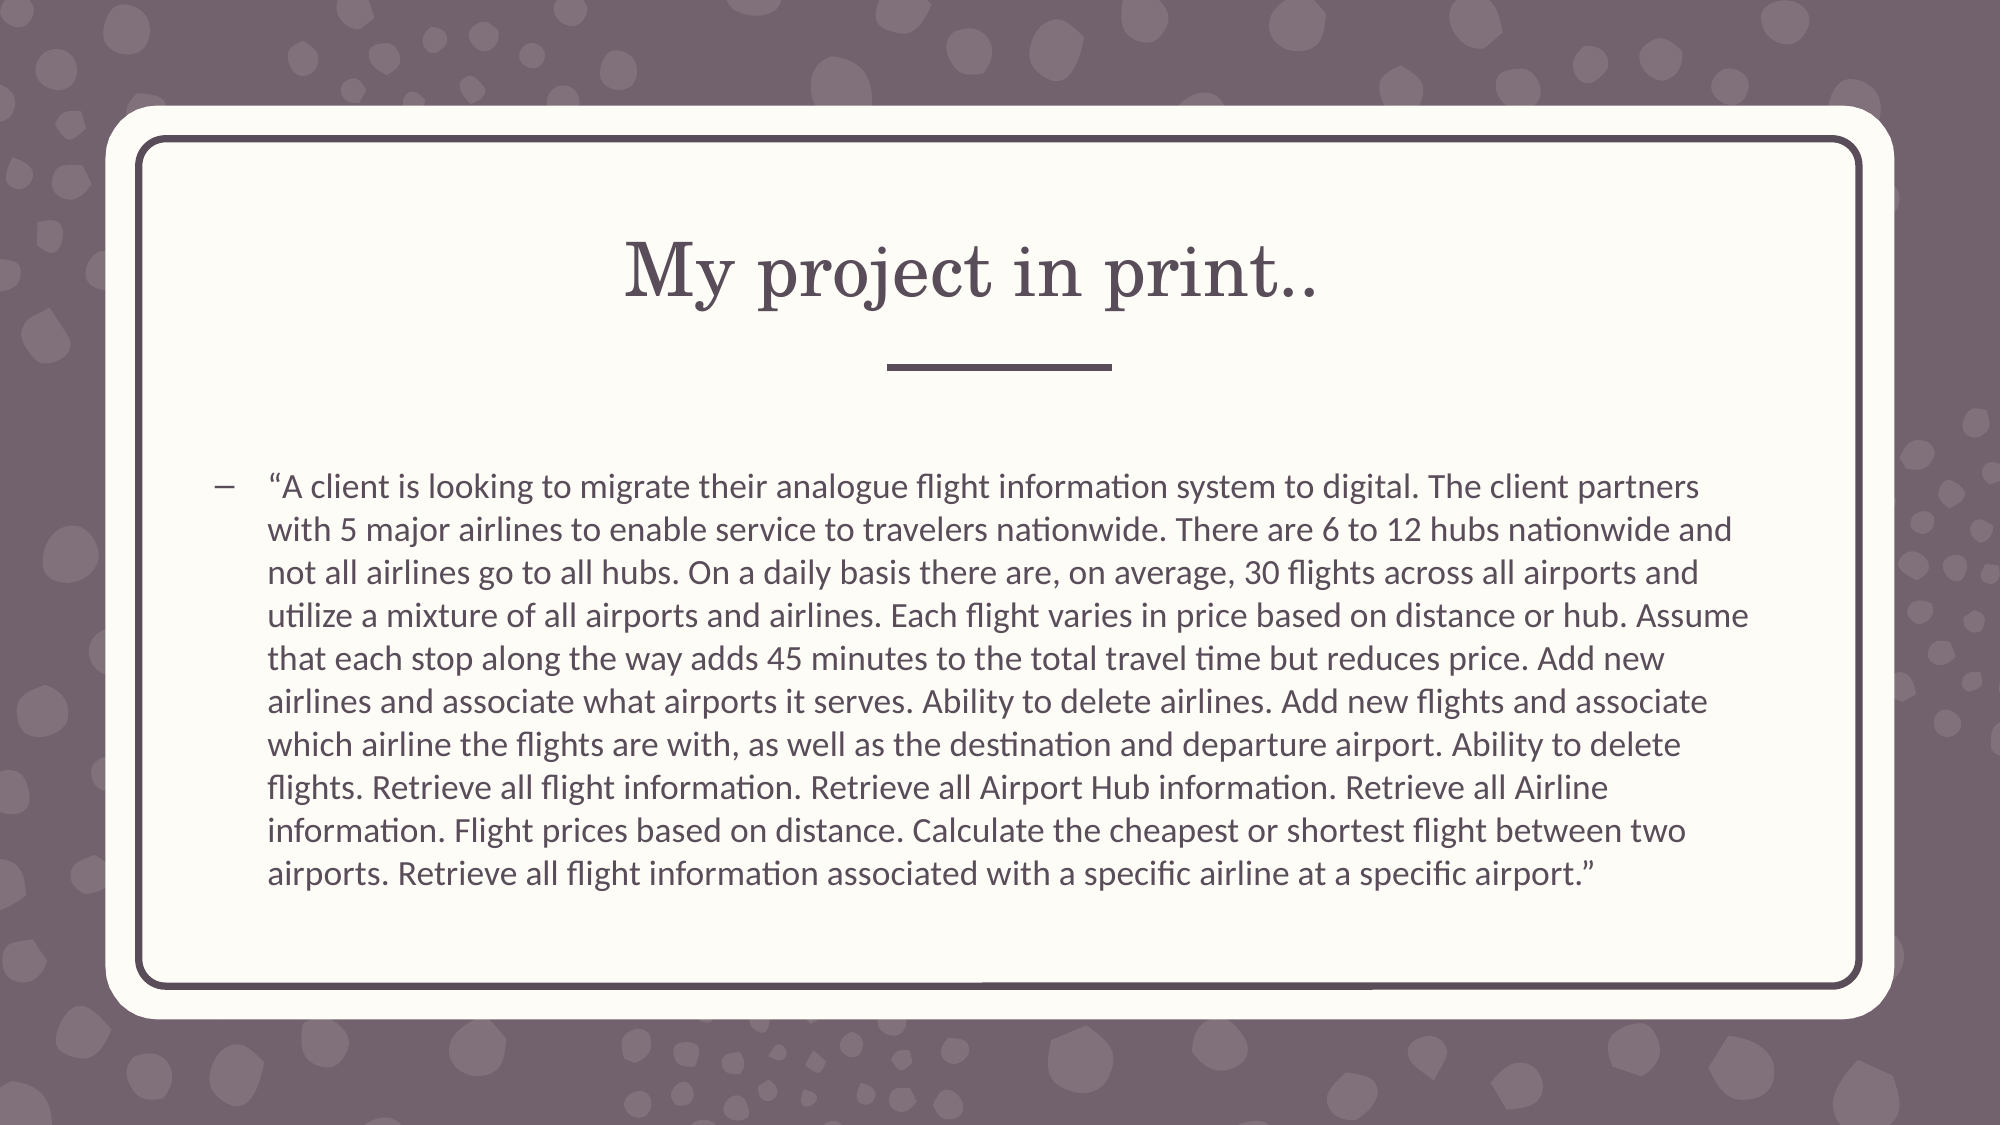

# My project in print..
“A client is looking to migrate their analogue flight information system to digital. The client partners with 5 major airlines to enable service to travelers nationwide. There are 6 to 12 hubs nationwide and not all airlines go to all hubs. On a daily basis there are, on average, 30 flights across all airports and utilize a mixture of all airports and airlines. Each flight varies in price based on distance or hub. Assume that each stop along the way adds 45 minutes to the total travel time but reduces price. Add new airlines and associate what airports it serves. Ability to delete airlines. Add new flights and associate which airline the flights are with, as well as the destination and departure airport. Ability to delete flights. Retrieve all flight information. Retrieve all Airport Hub information. Retrieve all Airline information. Flight prices based on distance. Calculate the cheapest or shortest flight between two airports. Retrieve all flight information associated with a specific airline at a specific airport.”